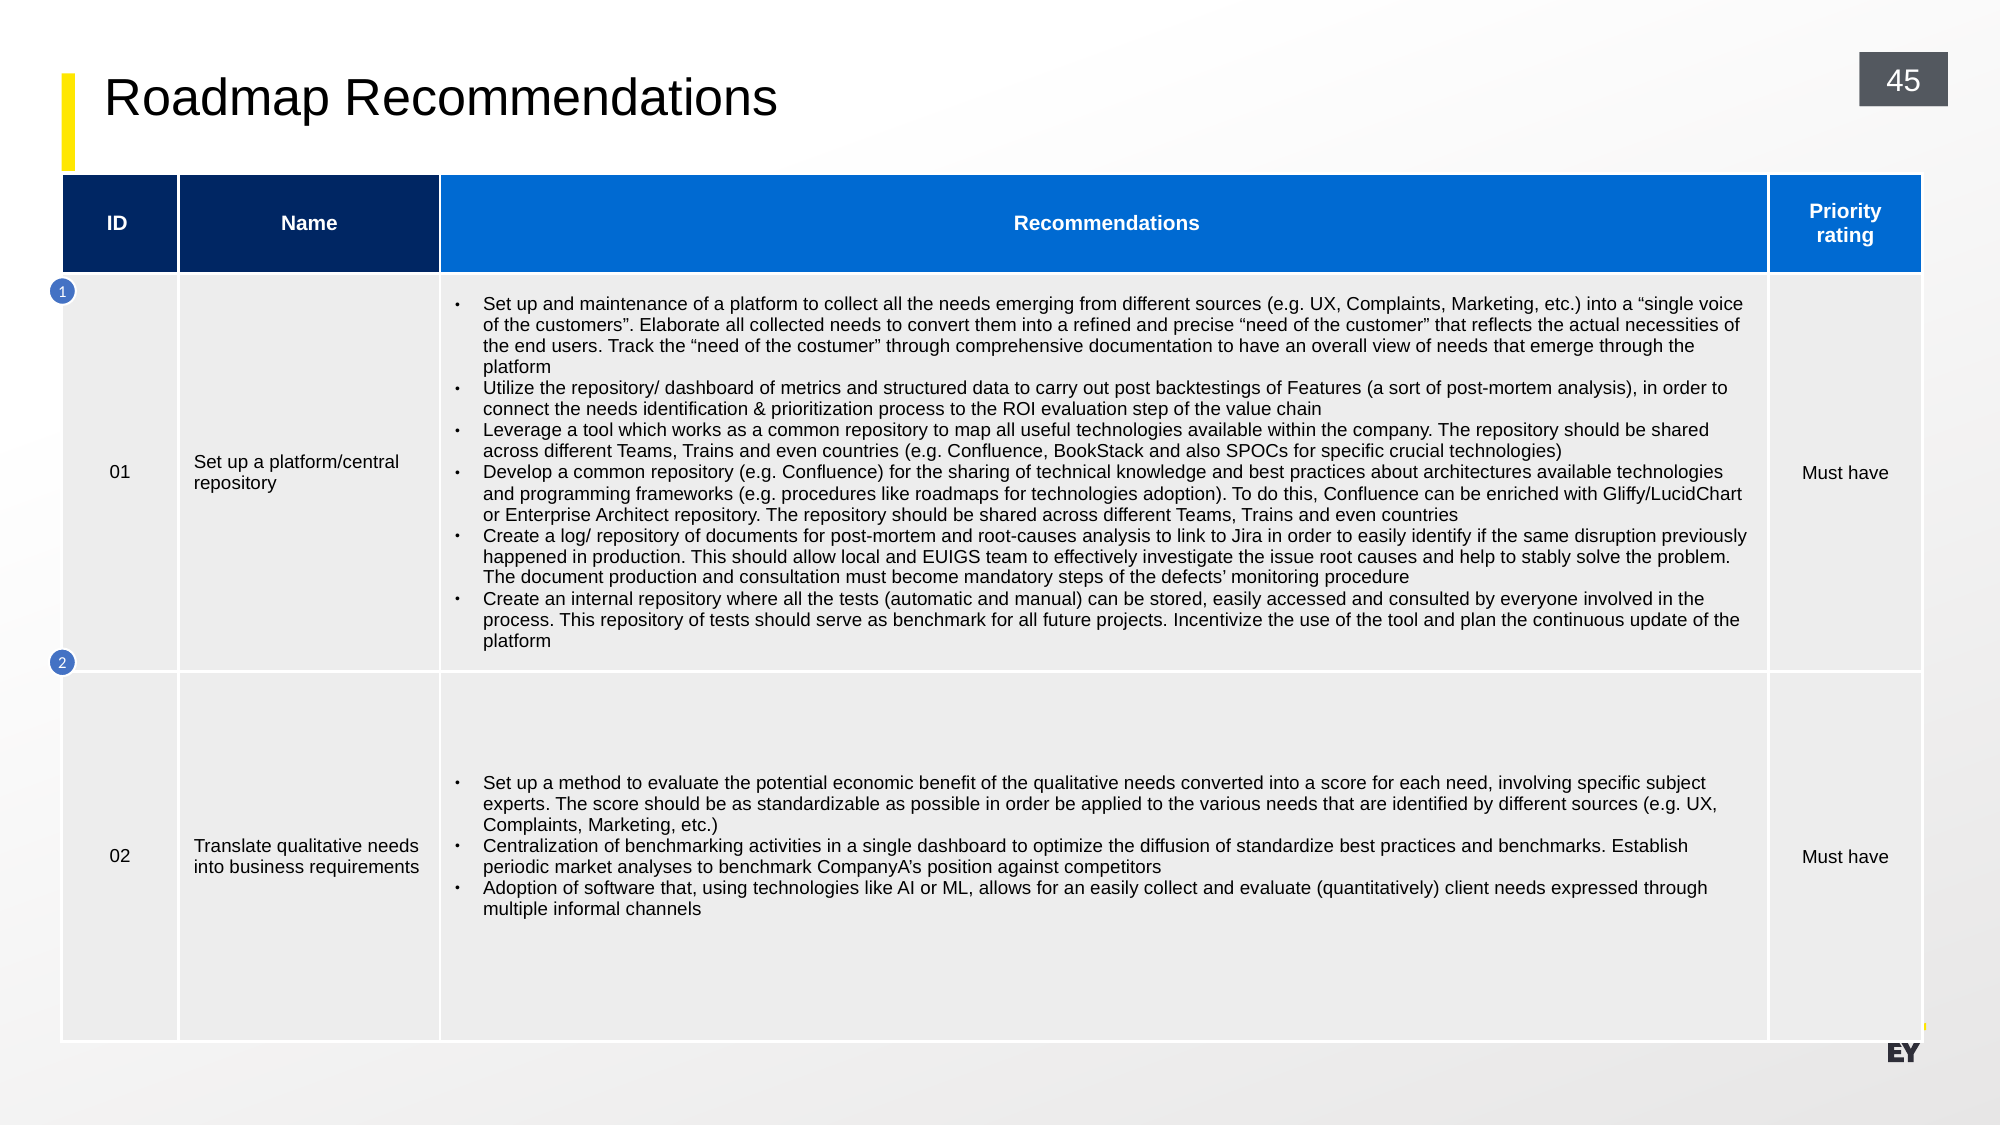

Roadmap Recommendations
| ID | Name | Recommendations | Priority rating |
| --- | --- | --- | --- |
| 01 | Set up a platform/central repository | Set up and maintenance of a platform to collect all the needs emerging from different sources (e.g. UX, Complaints, Marketing, etc.) into a “single voice of the customers”. Elaborate all collected needs to convert them into a refined and precise “need of the customer” that reflects the actual necessities of the end users. Track the “need of the costumer” through comprehensive documentation to have an overall view of needs that emerge through the platform Utilize the repository/ dashboard of metrics and structured data to carry out post backtestings of Features (a sort of post-mortem analysis), in order to connect the needs identification & prioritization process to the ROI evaluation step of the value chain Leverage a tool which works as a common repository to map all useful technologies available within the company. The repository should be shared across different Teams, Trains and even countries (e.g. Confluence, BookStack and also SPOCs for specific crucial technologies) Develop a common repository (e.g. Confluence) for the sharing of technical knowledge and best practices about architectures available technologies and programming frameworks (e.g. procedures like roadmaps for technologies adoption). To do this, Confluence can be enriched with Gliffy/LucidChart or Enterprise Architect repository. The repository should be shared across different Teams, Trains and even countries Create a log/ repository of documents for post-mortem and root-causes analysis to link to Jira in order to easily identify if the same disruption previously happened in production. This should allow local and EUIGS team to effectively investigate the issue root causes and help to stably solve the problem. The document production and consultation must become mandatory steps of the defects’ monitoring procedure Create an internal repository where all the tests (automatic and manual) can be stored, easily accessed and consulted by everyone involved in the process. This repository of tests should serve as benchmark for all future projects. Incentivize the use of the tool and plan the continuous update of the platform | Must have |
| 02 | Translate qualitative needs into business requirements | Set up a method to evaluate the potential economic benefit of the qualitative needs converted into a score for each need, involving specific subject experts. The score should be as standardizable as possible in order be applied to the various needs that are identified by different sources (e.g. UX, Complaints, Marketing, etc.) Centralization of benchmarking activities in a single dashboard to optimize the diffusion of standardize best practices and benchmarks. Establish periodic market analyses to benchmark CompanyA’s position against competitors Adoption of software that, using technologies like AI or ML, allows for an easily collect and evaluate (quantitatively) client needs expressed through multiple informal channels | Must have |
1
2